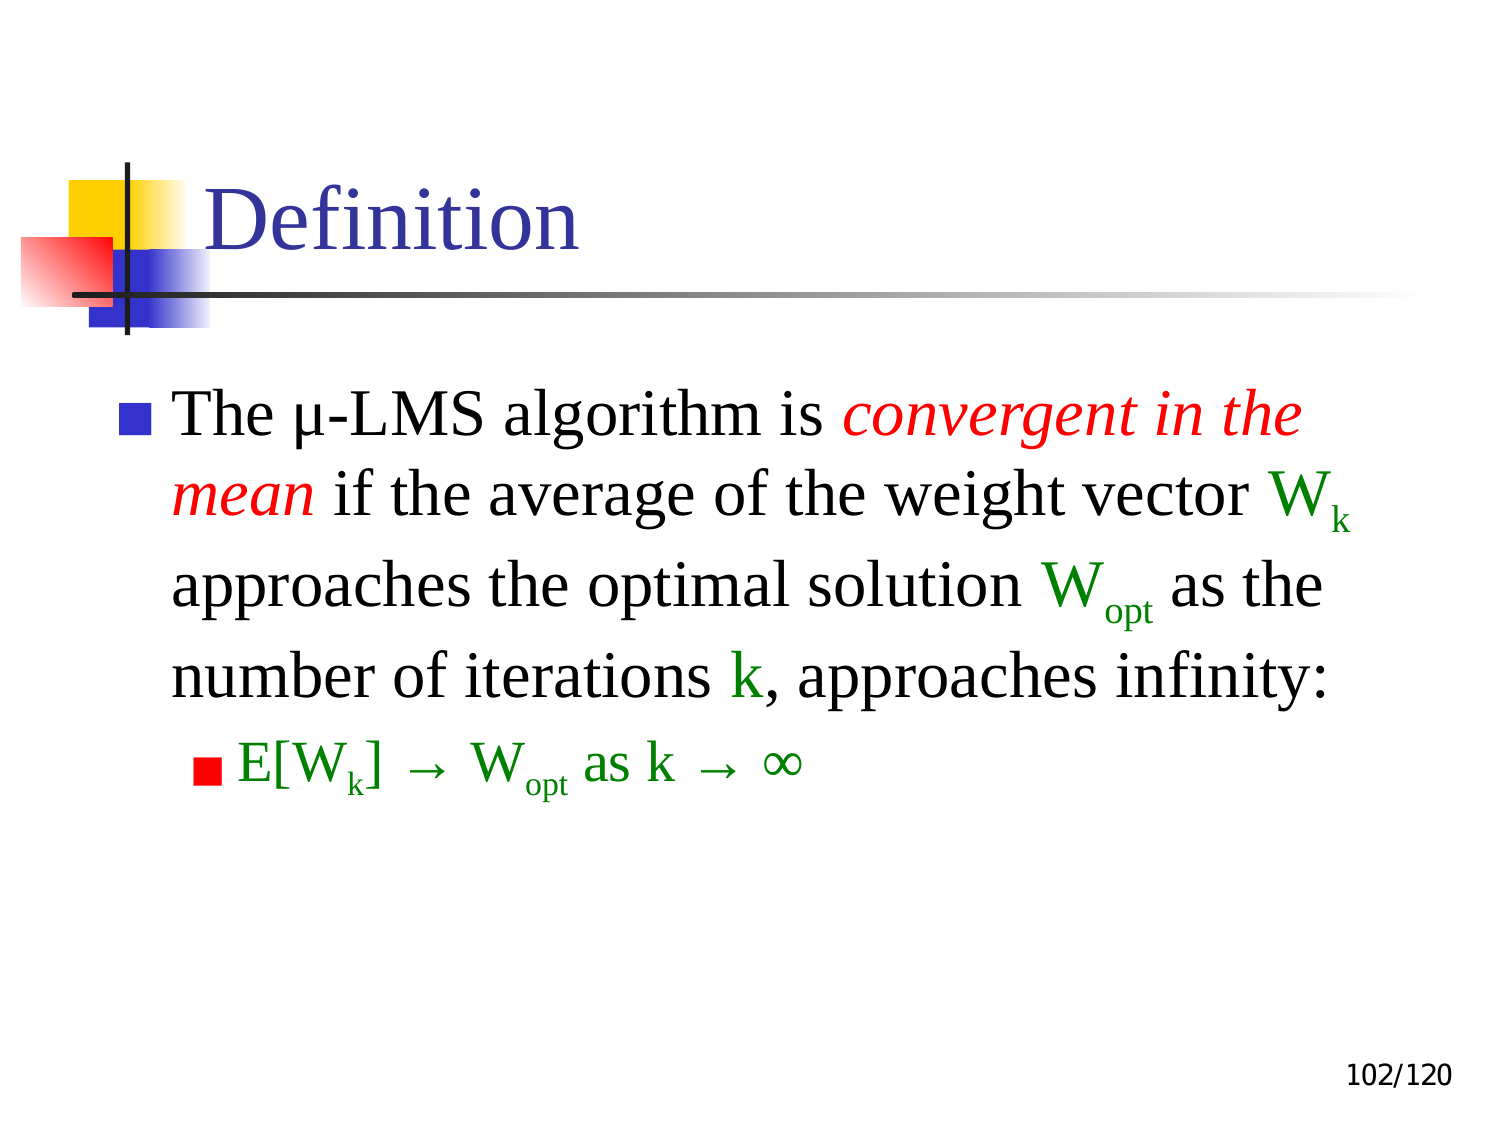

# Definition
The μ-LMS algorithm is convergent in the mean if the average of the weight vector Wk approaches the optimal solution Wopt as the number of iterations k, approaches infinity:
E[Wk] → Wopt as k → ∞

102/120